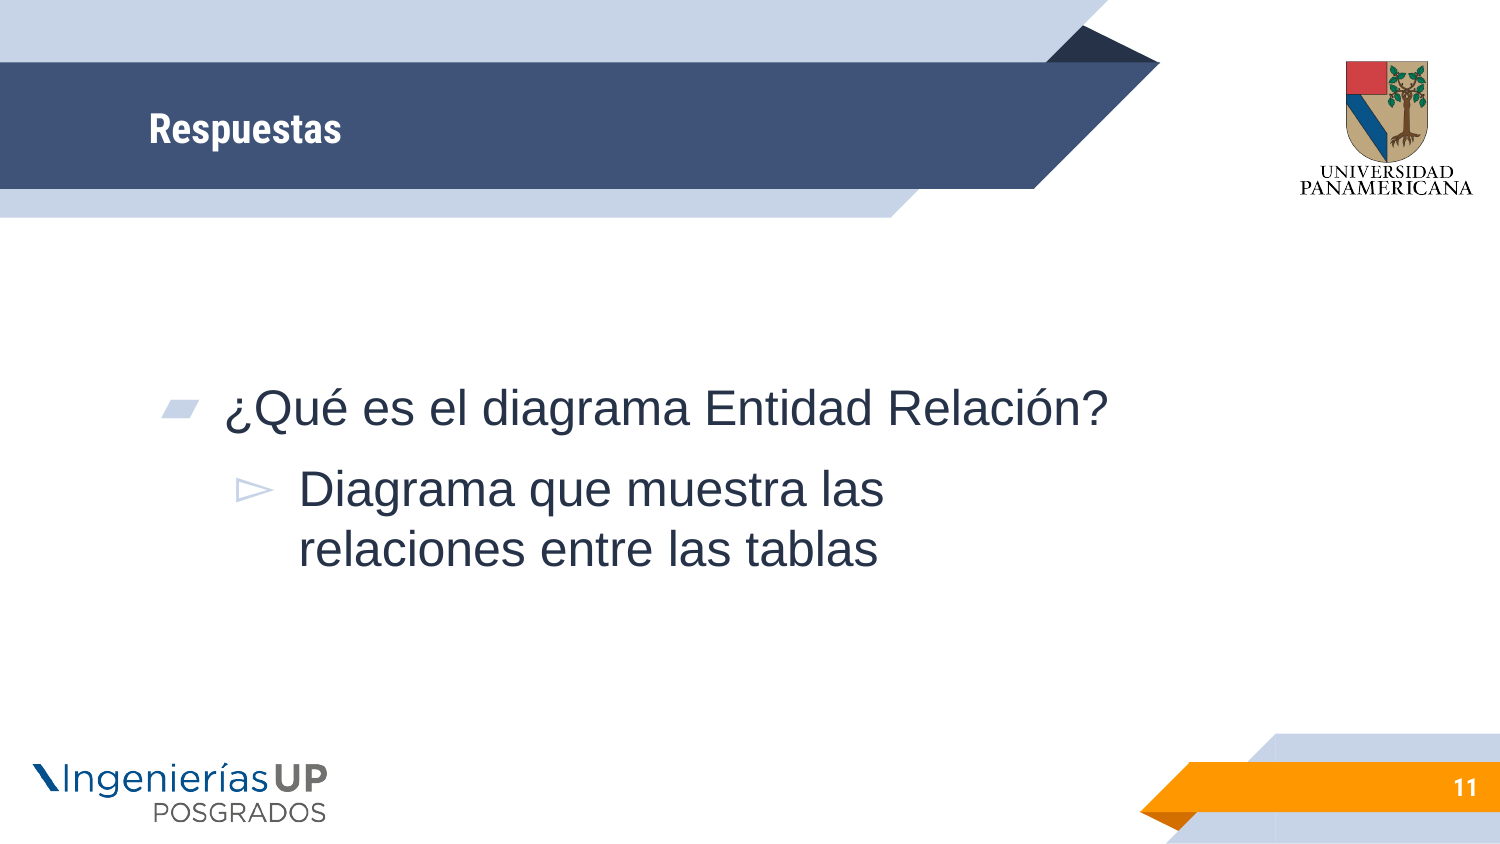

# Respuestas
¿Qué es el diagrama Entidad Relación?
Diagrama que muestra las relaciones entre las tablas
11